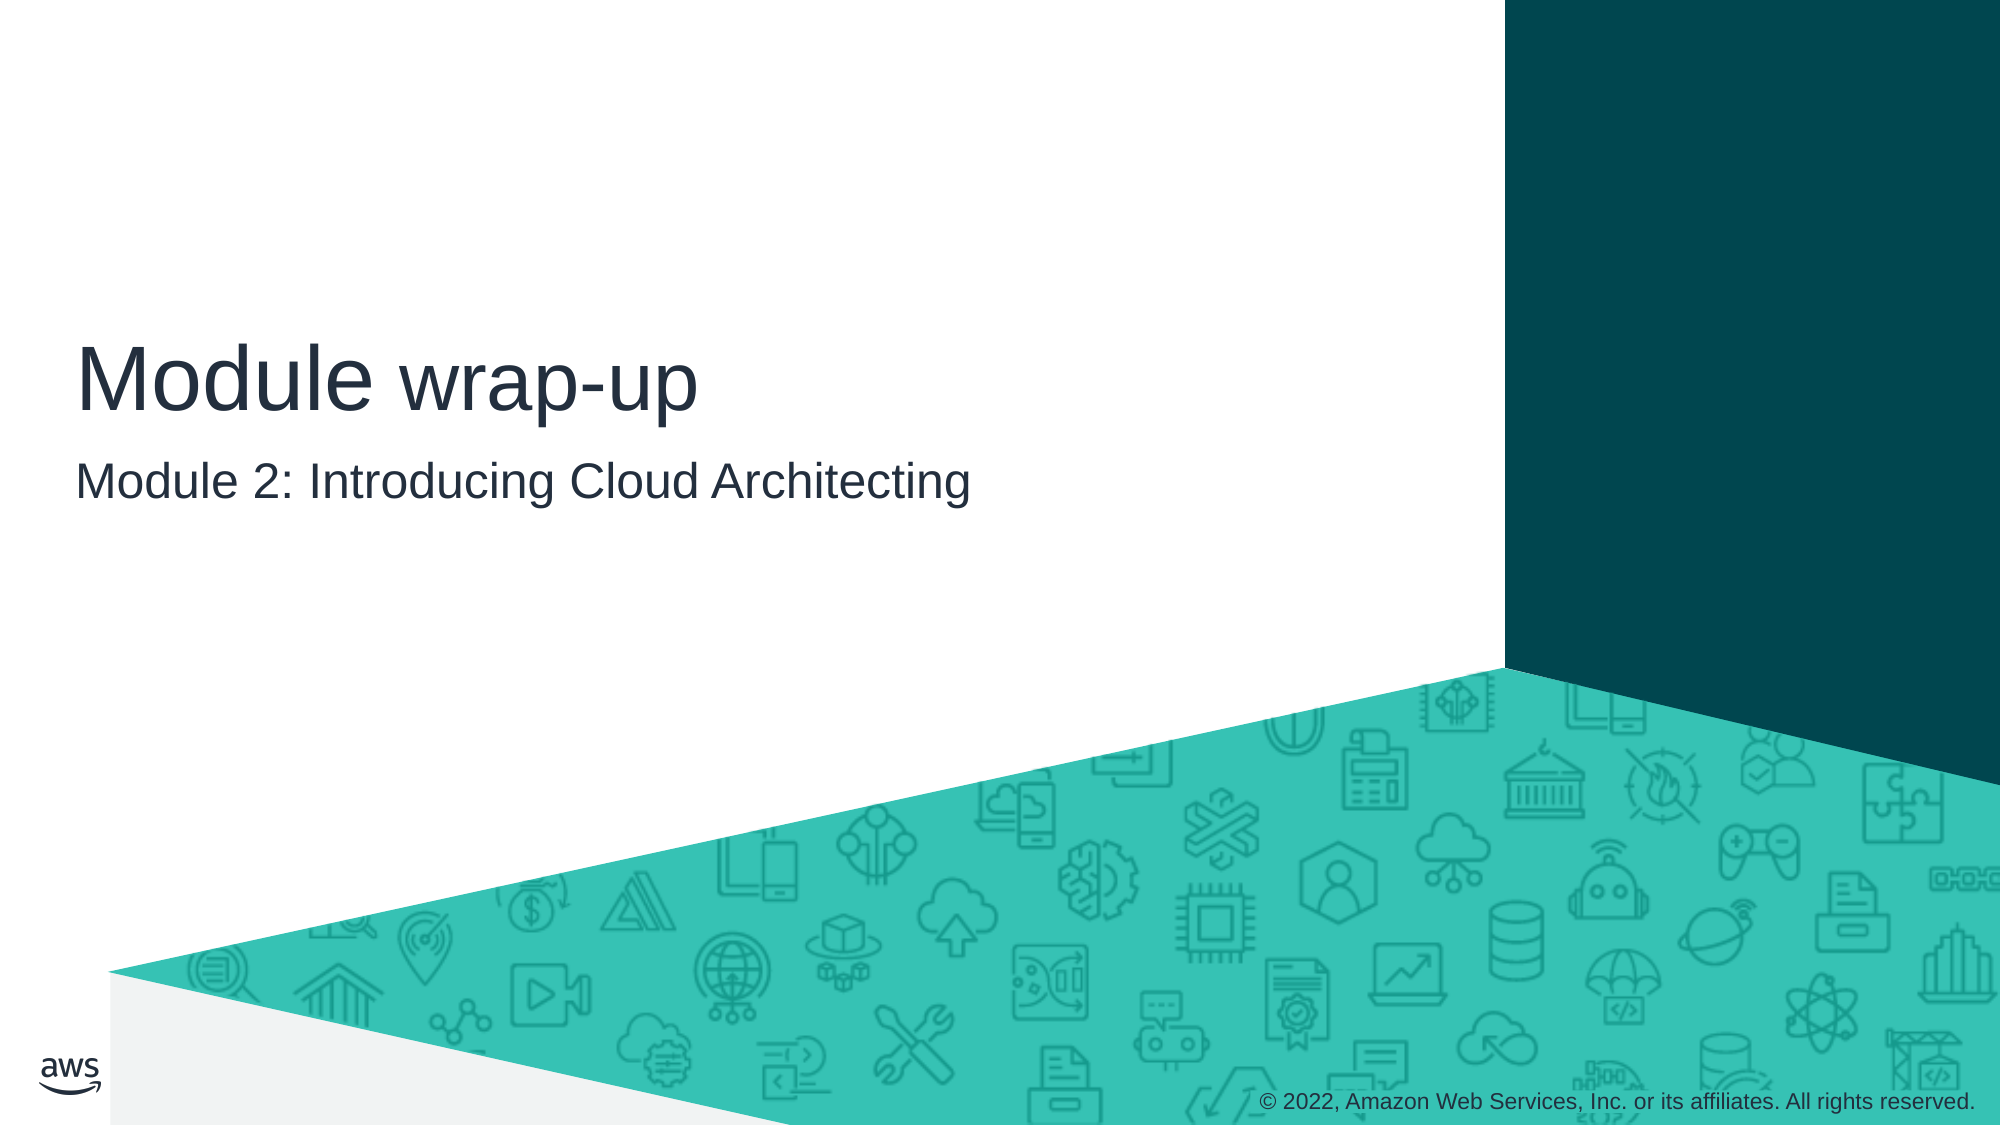

# Module wrap-up
Module 2: Introducing Cloud Architecting